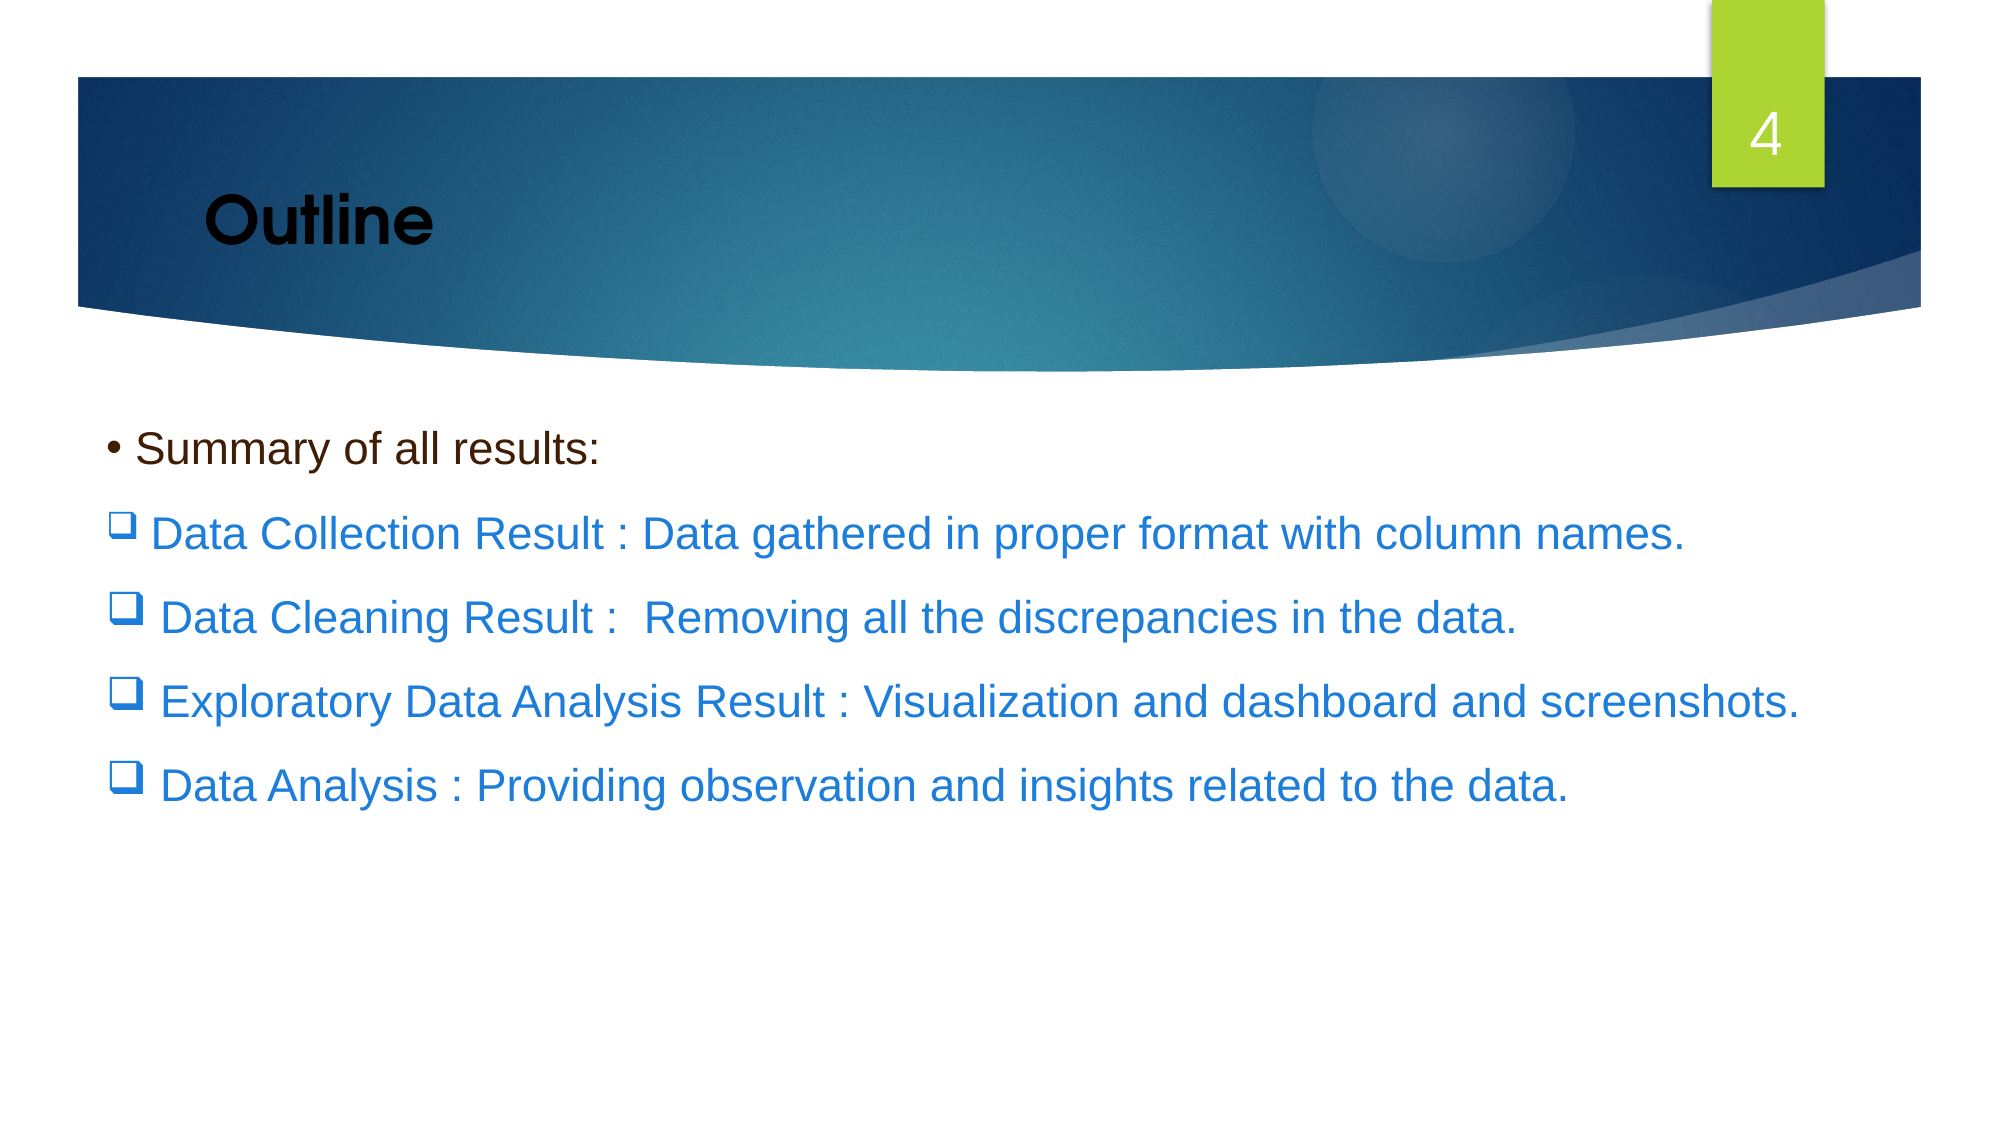

4
# Outline
 Summary of all results:
 Data Collection Result : Data gathered in proper format with column names.
 Data Cleaning Result :  Removing all the discrepancies in the data.
 Exploratory Data Analysis Result : Visualization and dashboard and screenshots.
 Data Analysis : Providing observation and insights related to the data.